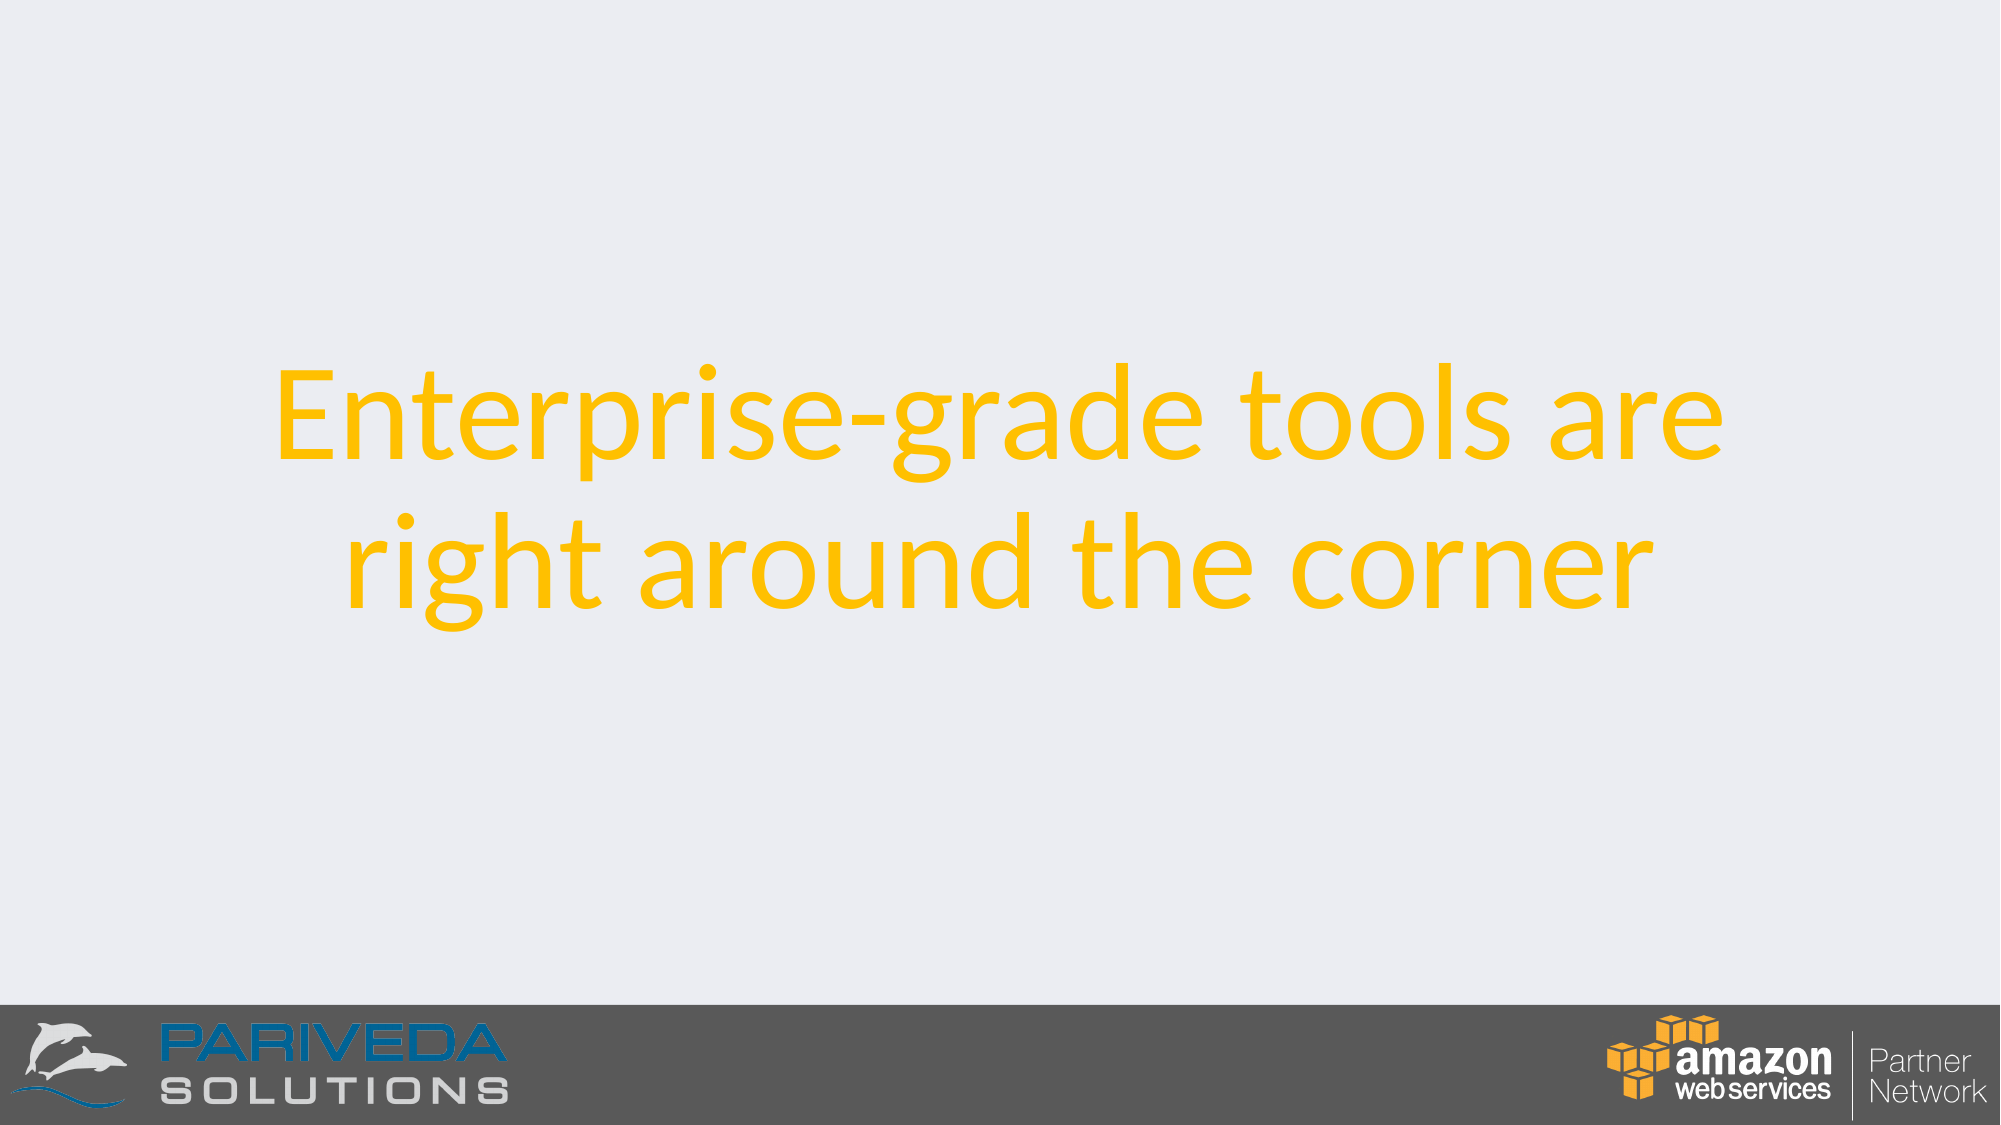

# Enterprise-grade tools are right around the corner